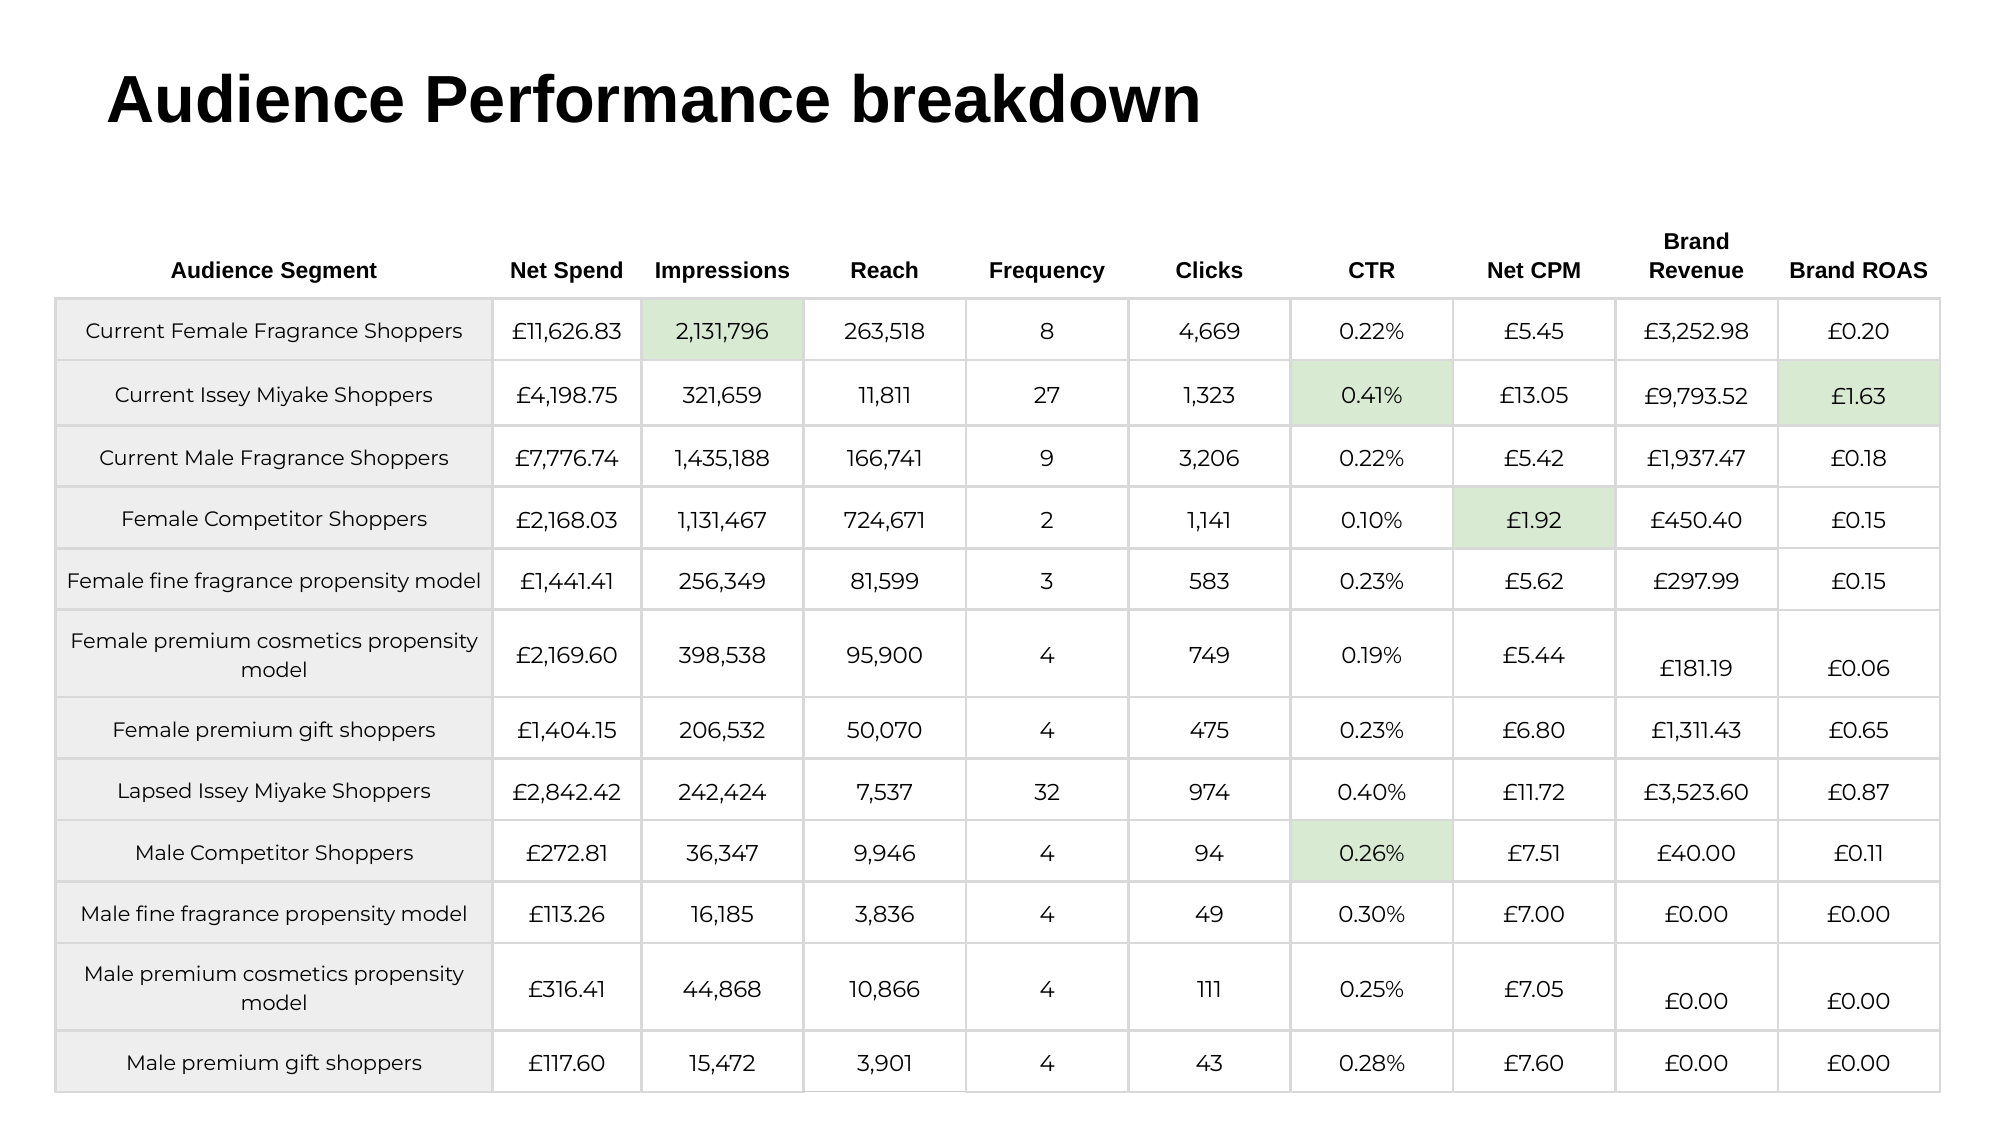

# Audience Performance breakdown
14
| Audience Segment | Net Spend | Impressions | Reach | Frequency | Clicks | CTR | Net CPM | Brand Revenue | Brand ROAS |
| --- | --- | --- | --- | --- | --- | --- | --- | --- | --- |
| Current Female Fragrance Shoppers | £11,626.83 | 2,131,796 | 263,518 | 8 | 4,669 | 0.22% | £5.45 | £3,252.98 | £0.20 |
| Current Issey Miyake Shoppers | £4,198.75 | 321,659 | 11,811 | 27 | 1,323 | 0.41% | £13.05 | £9,793.52 | £1.63 |
| Current Male Fragrance Shoppers | £7,776.74 | 1,435,188 | 166,741 | 9 | 3,206 | 0.22% | £5.42 | £1,937.47 | £0.18 |
| Female Competitor Shoppers | £2,168.03 | 1,131,467 | 724,671 | 2 | 1,141 | 0.10% | £1.92 | £450.40 | £0.15 |
| Female fine fragrance propensity model | £1,441.41 | 256,349 | 81,599 | 3 | 583 | 0.23% | £5.62 | £297.99 | £0.15 |
| Female premium cosmetics propensity model | £2,169.60 | 398,538 | 95,900 | 4 | 749 | 0.19% | £5.44 | £181.19 | £0.06 |
| Female premium gift shoppers | £1,404.15 | 206,532 | 50,070 | 4 | 475 | 0.23% | £6.80 | £1,311.43 | £0.65 |
| Lapsed Issey Miyake Shoppers | £2,842.42 | 242,424 | 7,537 | 32 | 974 | 0.40% | £11.72 | £3,523.60 | £0.87 |
| Male Competitor Shoppers | £272.81 | 36,347 | 9,946 | 4 | 94 | 0.26% | £7.51 | £40.00 | £0.11 |
| Male fine fragrance propensity model | £113.26 | 16,185 | 3,836 | 4 | 49 | 0.30% | £7.00 | £0.00 | £0.00 |
| Male premium cosmetics propensity model | £316.41 | 44,868 | 10,866 | 4 | 111 | 0.25% | £7.05 | £0.00 | £0.00 |
| Male premium gift shoppers | £117.60 | 15,472 | 3,901 | 4 | 43 | 0.28% | £7.60 | £0.00 | £0.00 |